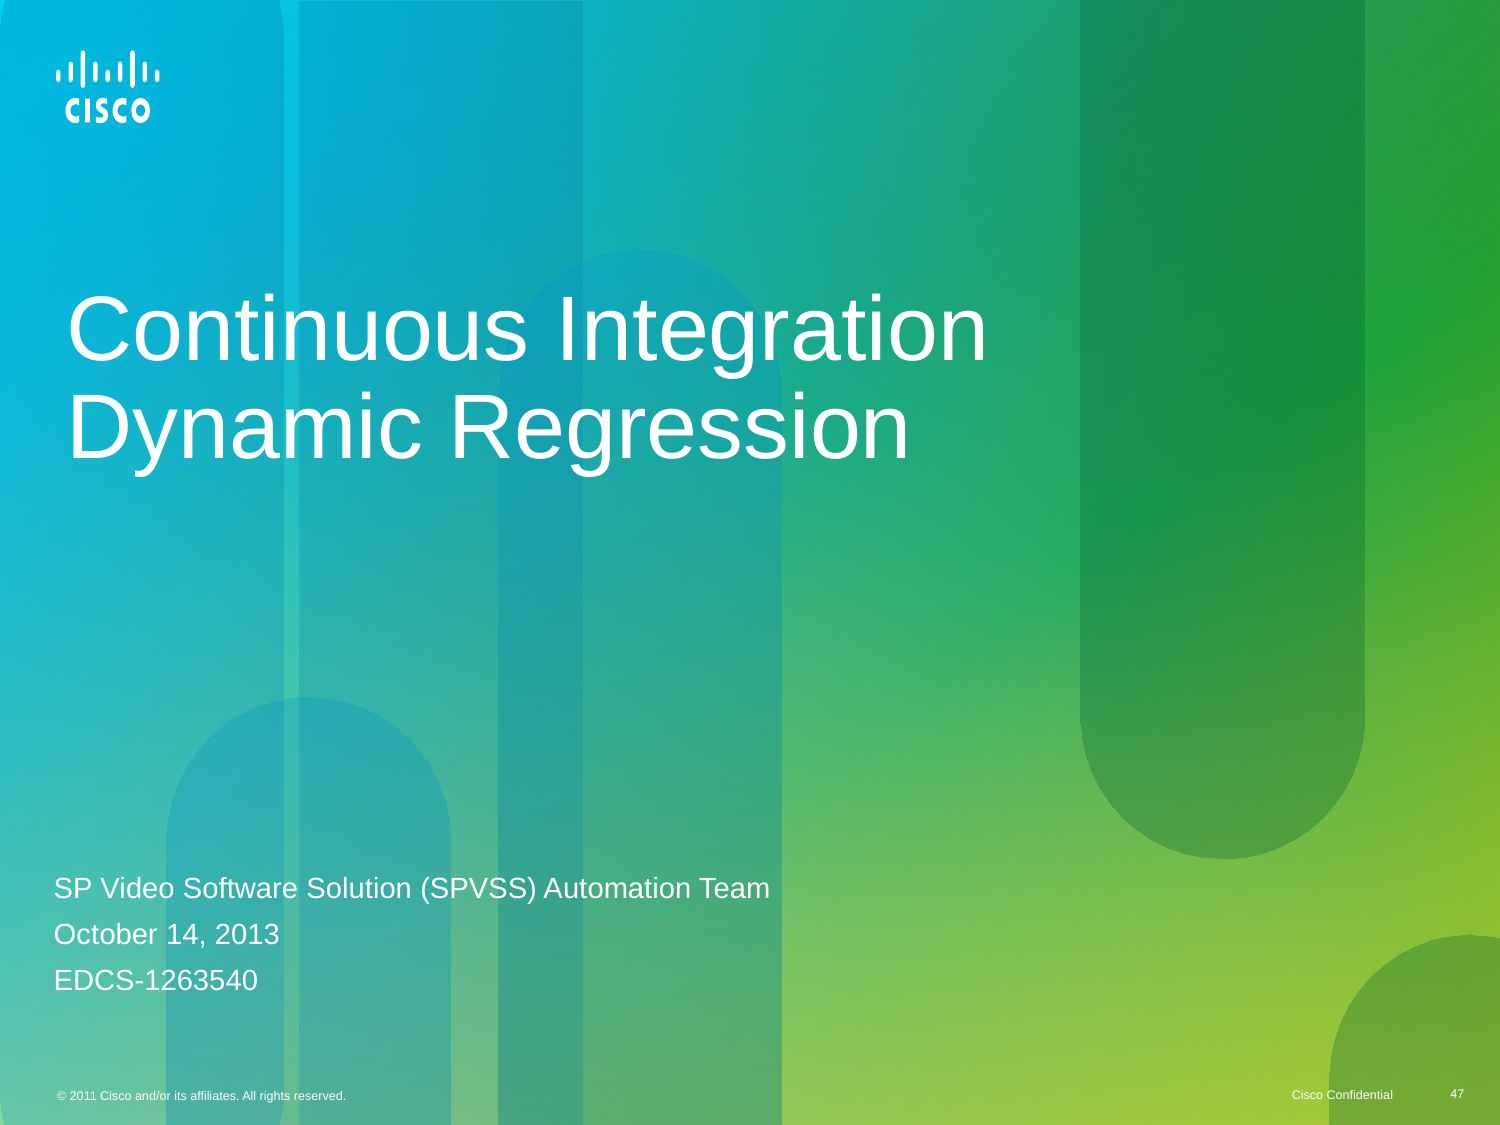

# Continuous Integration Dynamic Regression
SP Video Software Solution (SPVSS) Automation Team
October 14, 2013
EDCS-1263540